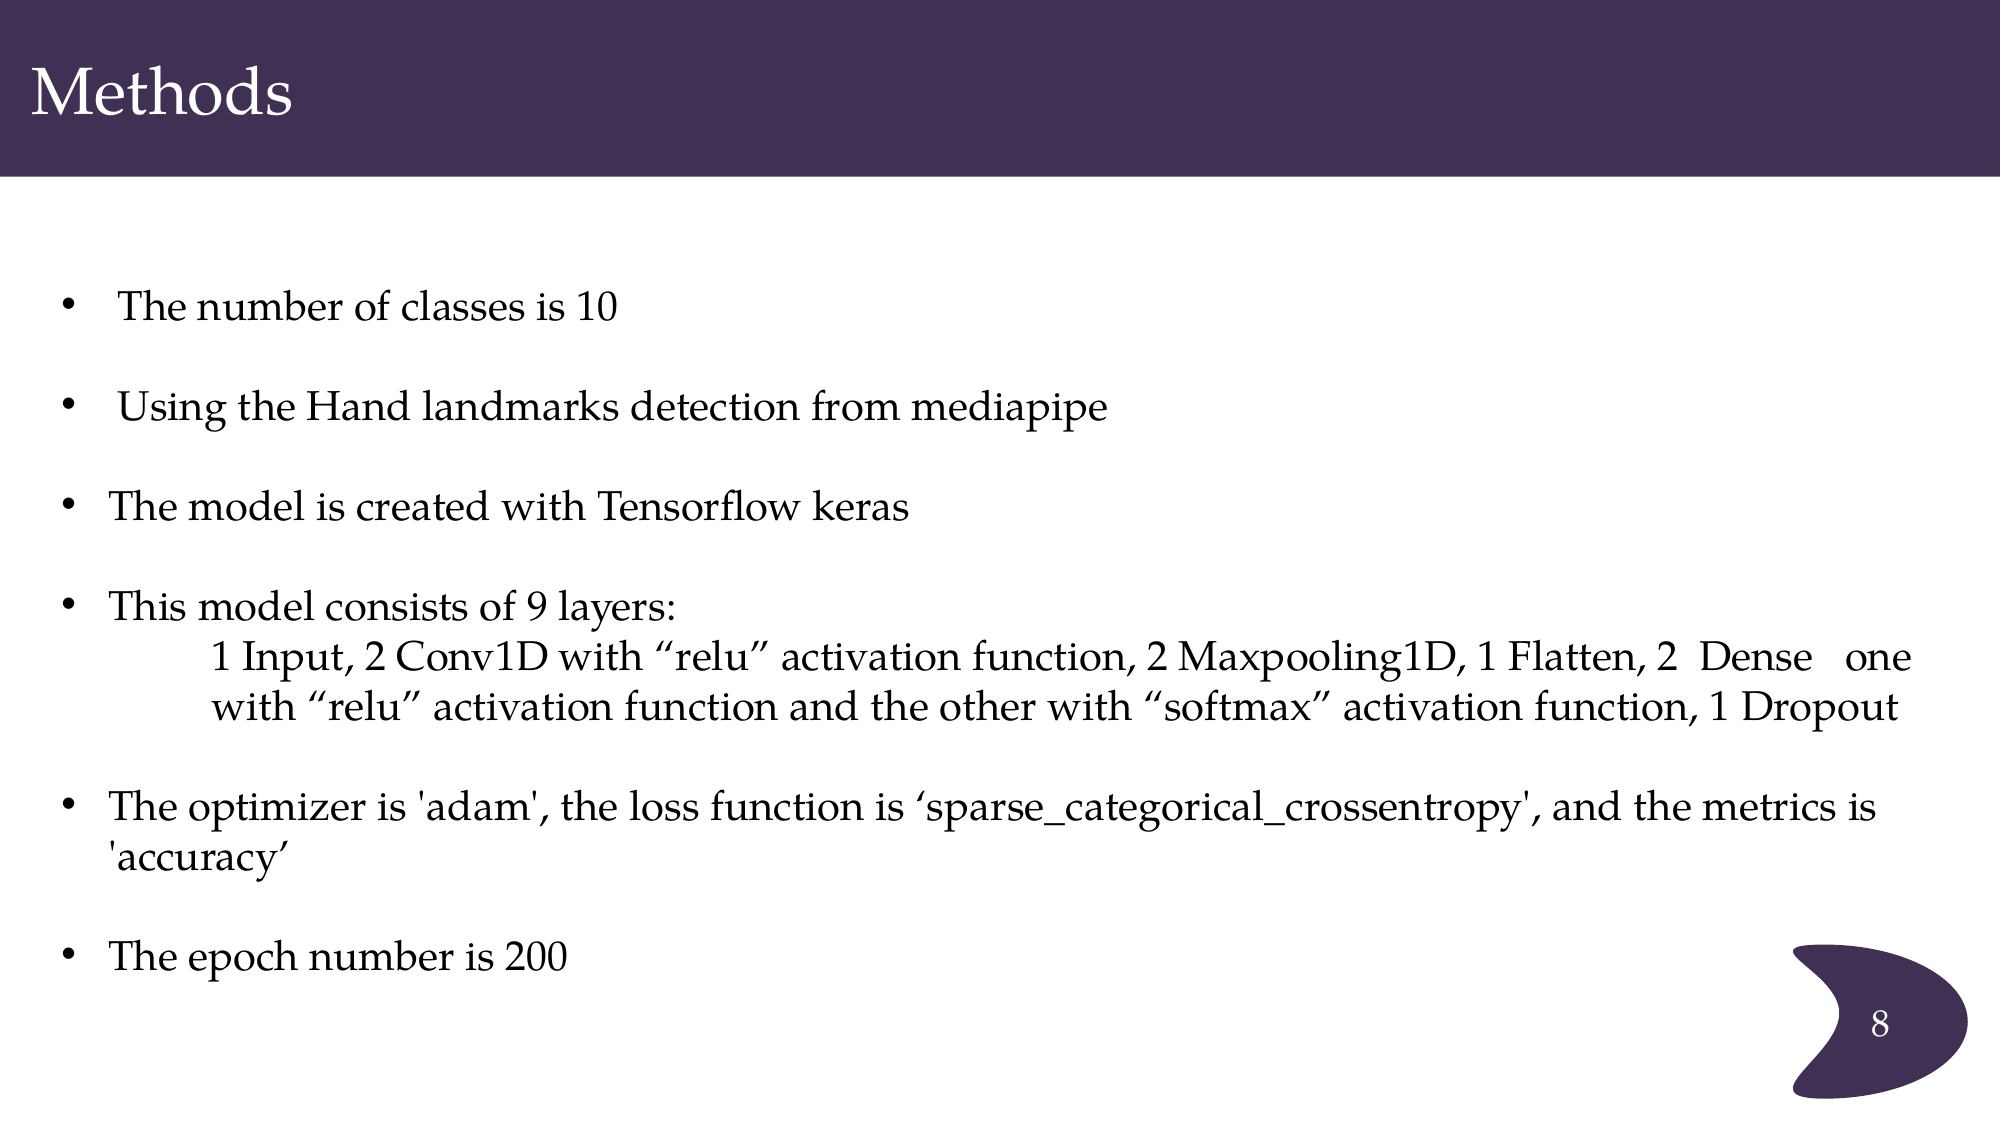

Methods

The number of classes is 10

Using the Hand landmarks detection from mediapipe

The model is created with Tensorflow keras

This model consists of 9 layers:
1 Input, 2 Conv1D with “relu” activation function, 2 Maxpooling1D, 1 Flatten, 2  Dense   one with “relu” activation function and the other with “softmax” activation function, 1 Dropout

The optimizer is 'adam', the loss function is ‘sparse_categorical_crossentropy', and the metrics is 'accuracy’

The epoch number is 200

8